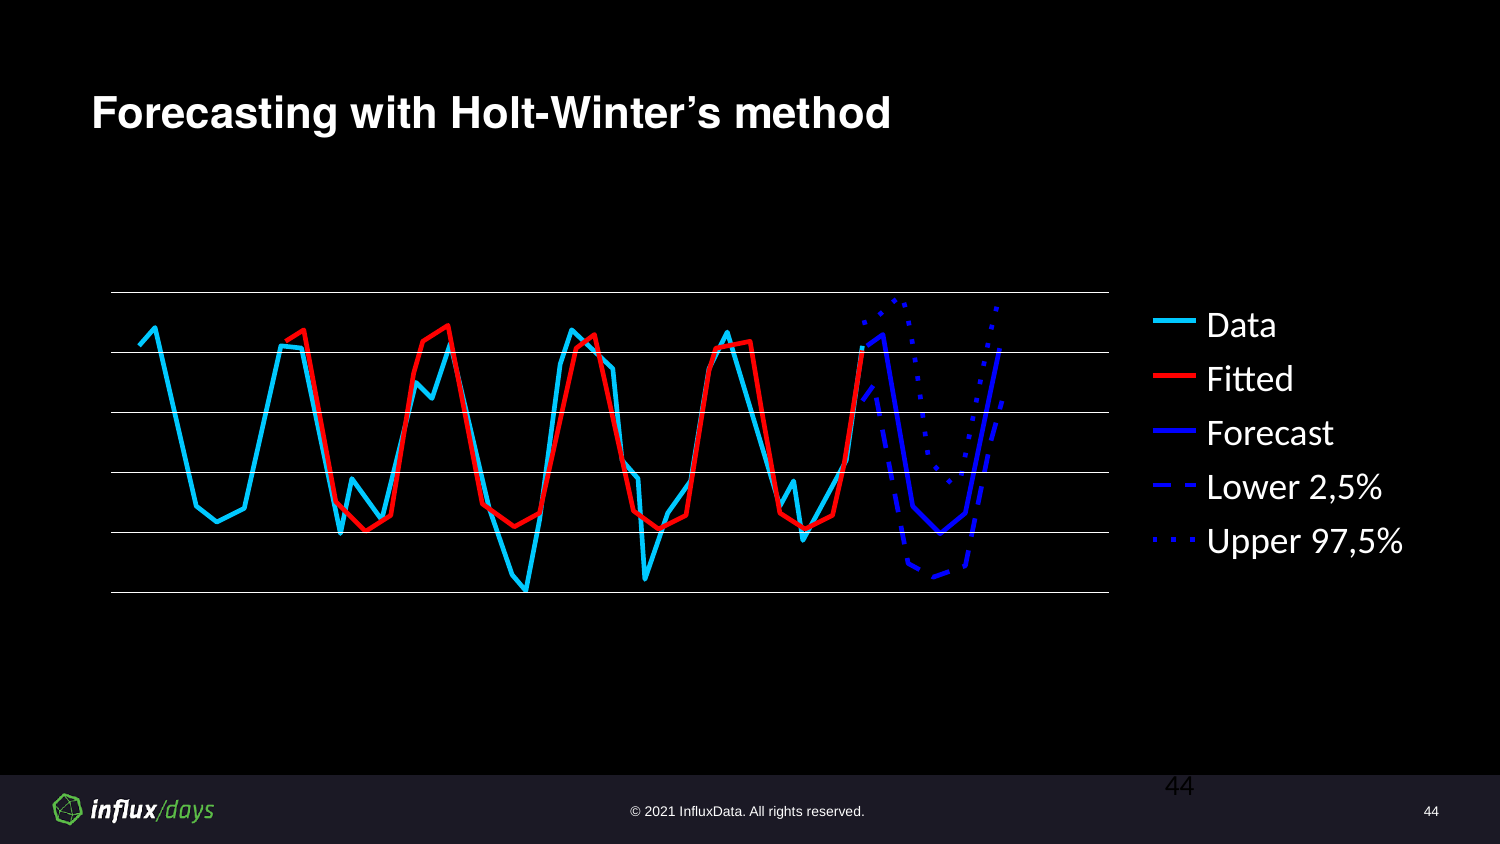

# Forecasting with Holt-Winter’s method
Data
Fitted
Forecast
Lower 2,5%
Upper 97,5%

44